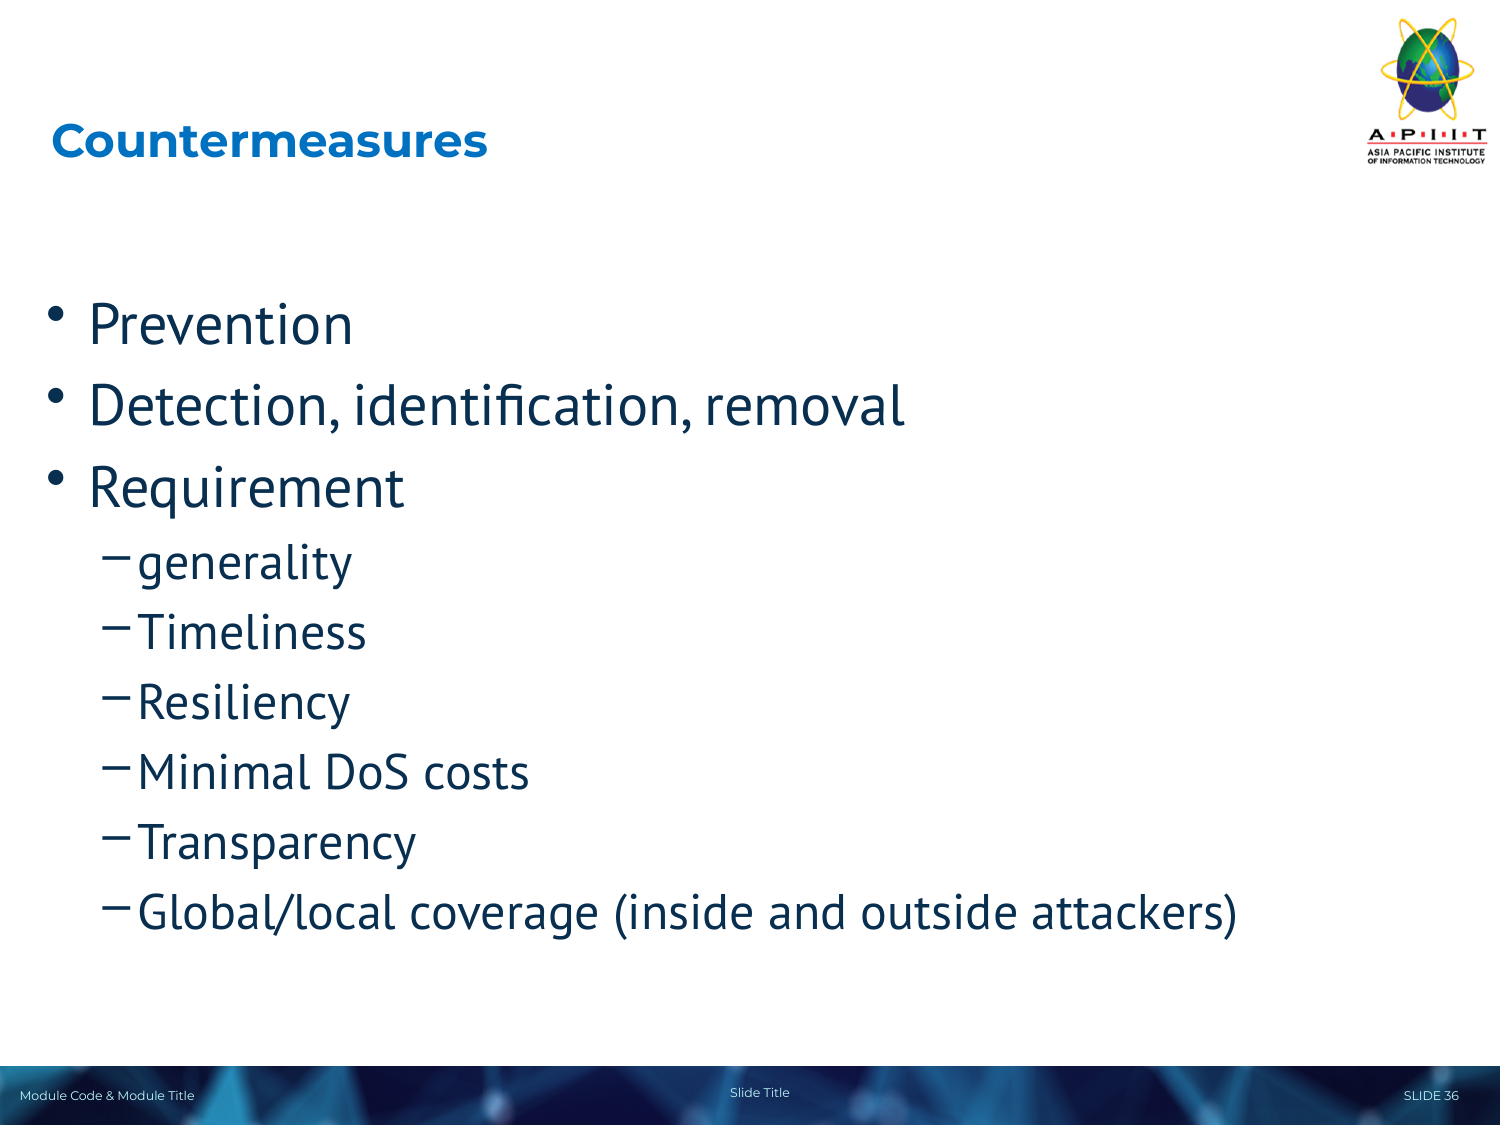

# Countermeasures
Prevention
Detection, identification, removal
Requirement
generality
Timeliness
Resiliency
Minimal DoS costs
Transparency
Global/local coverage (inside and outside attackers)